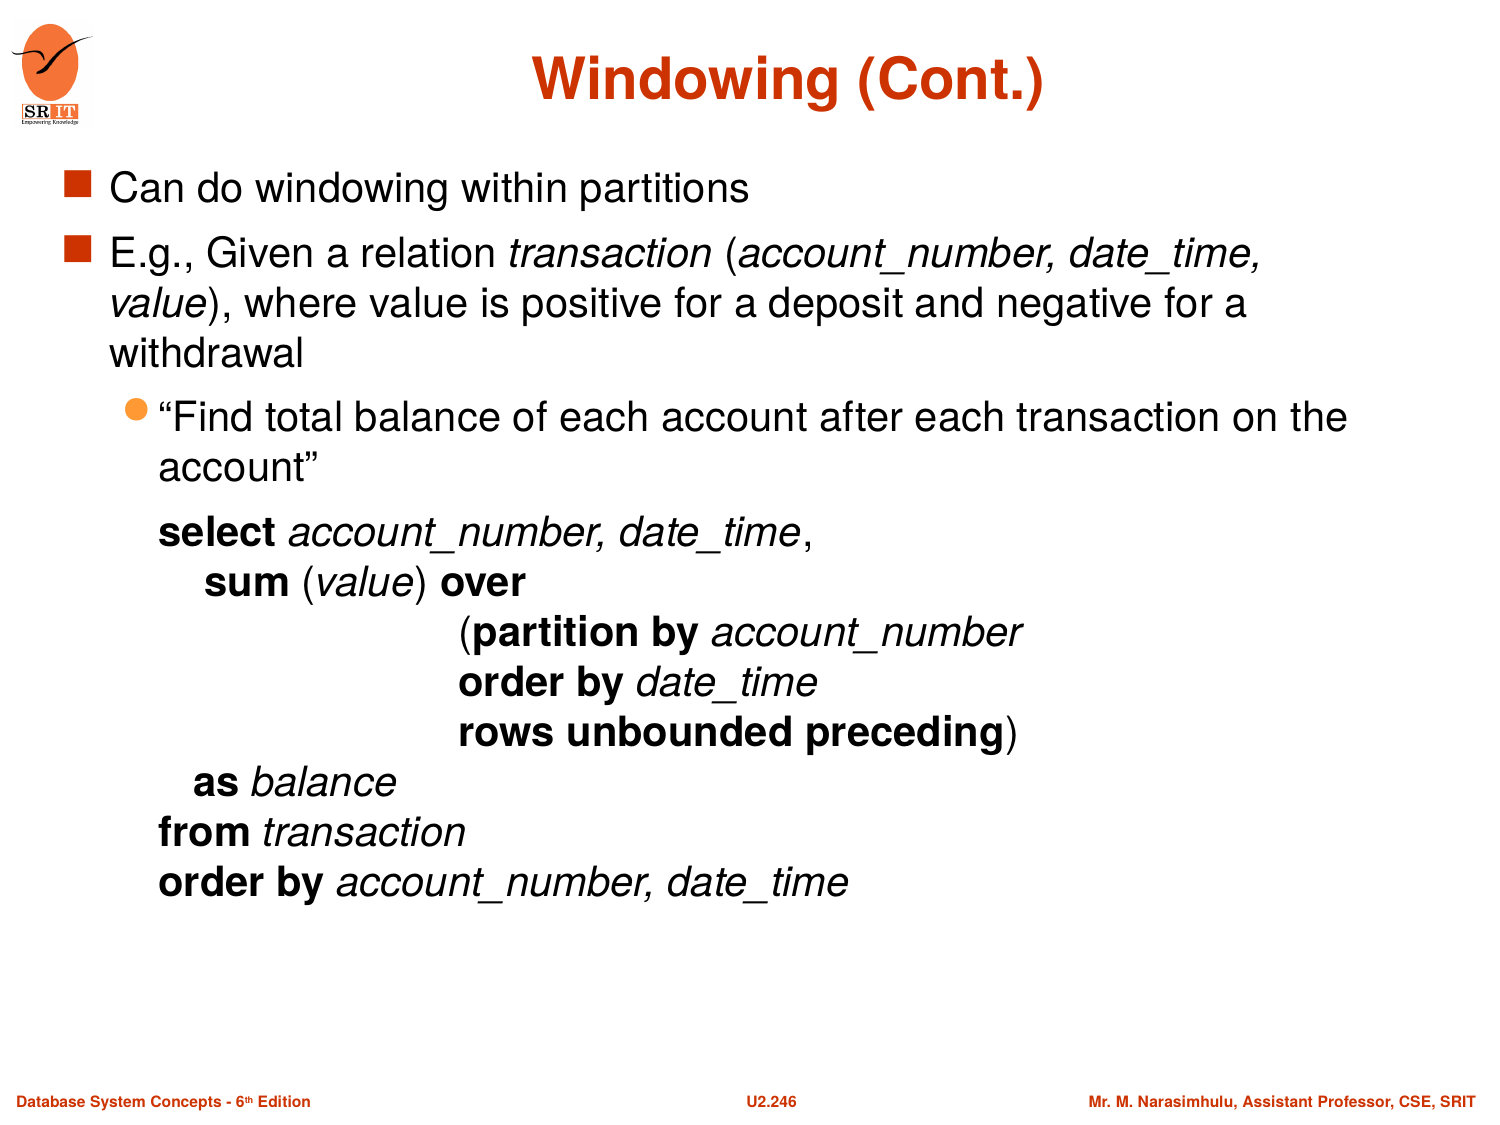

Windowing (Cont.)
Can do windowing within partitions
E.g., Given a relation transaction (account_number, date_time, value), where value is positive for a deposit and negative for a withdrawal
“Find total balance of each account after each transaction on the account”
	select account_number, date_time,
    sum (value) over
		(partition by account_number
		order by date_time
		rows unbounded preceding)
   as balance
from transaction
order by account_number, date_time